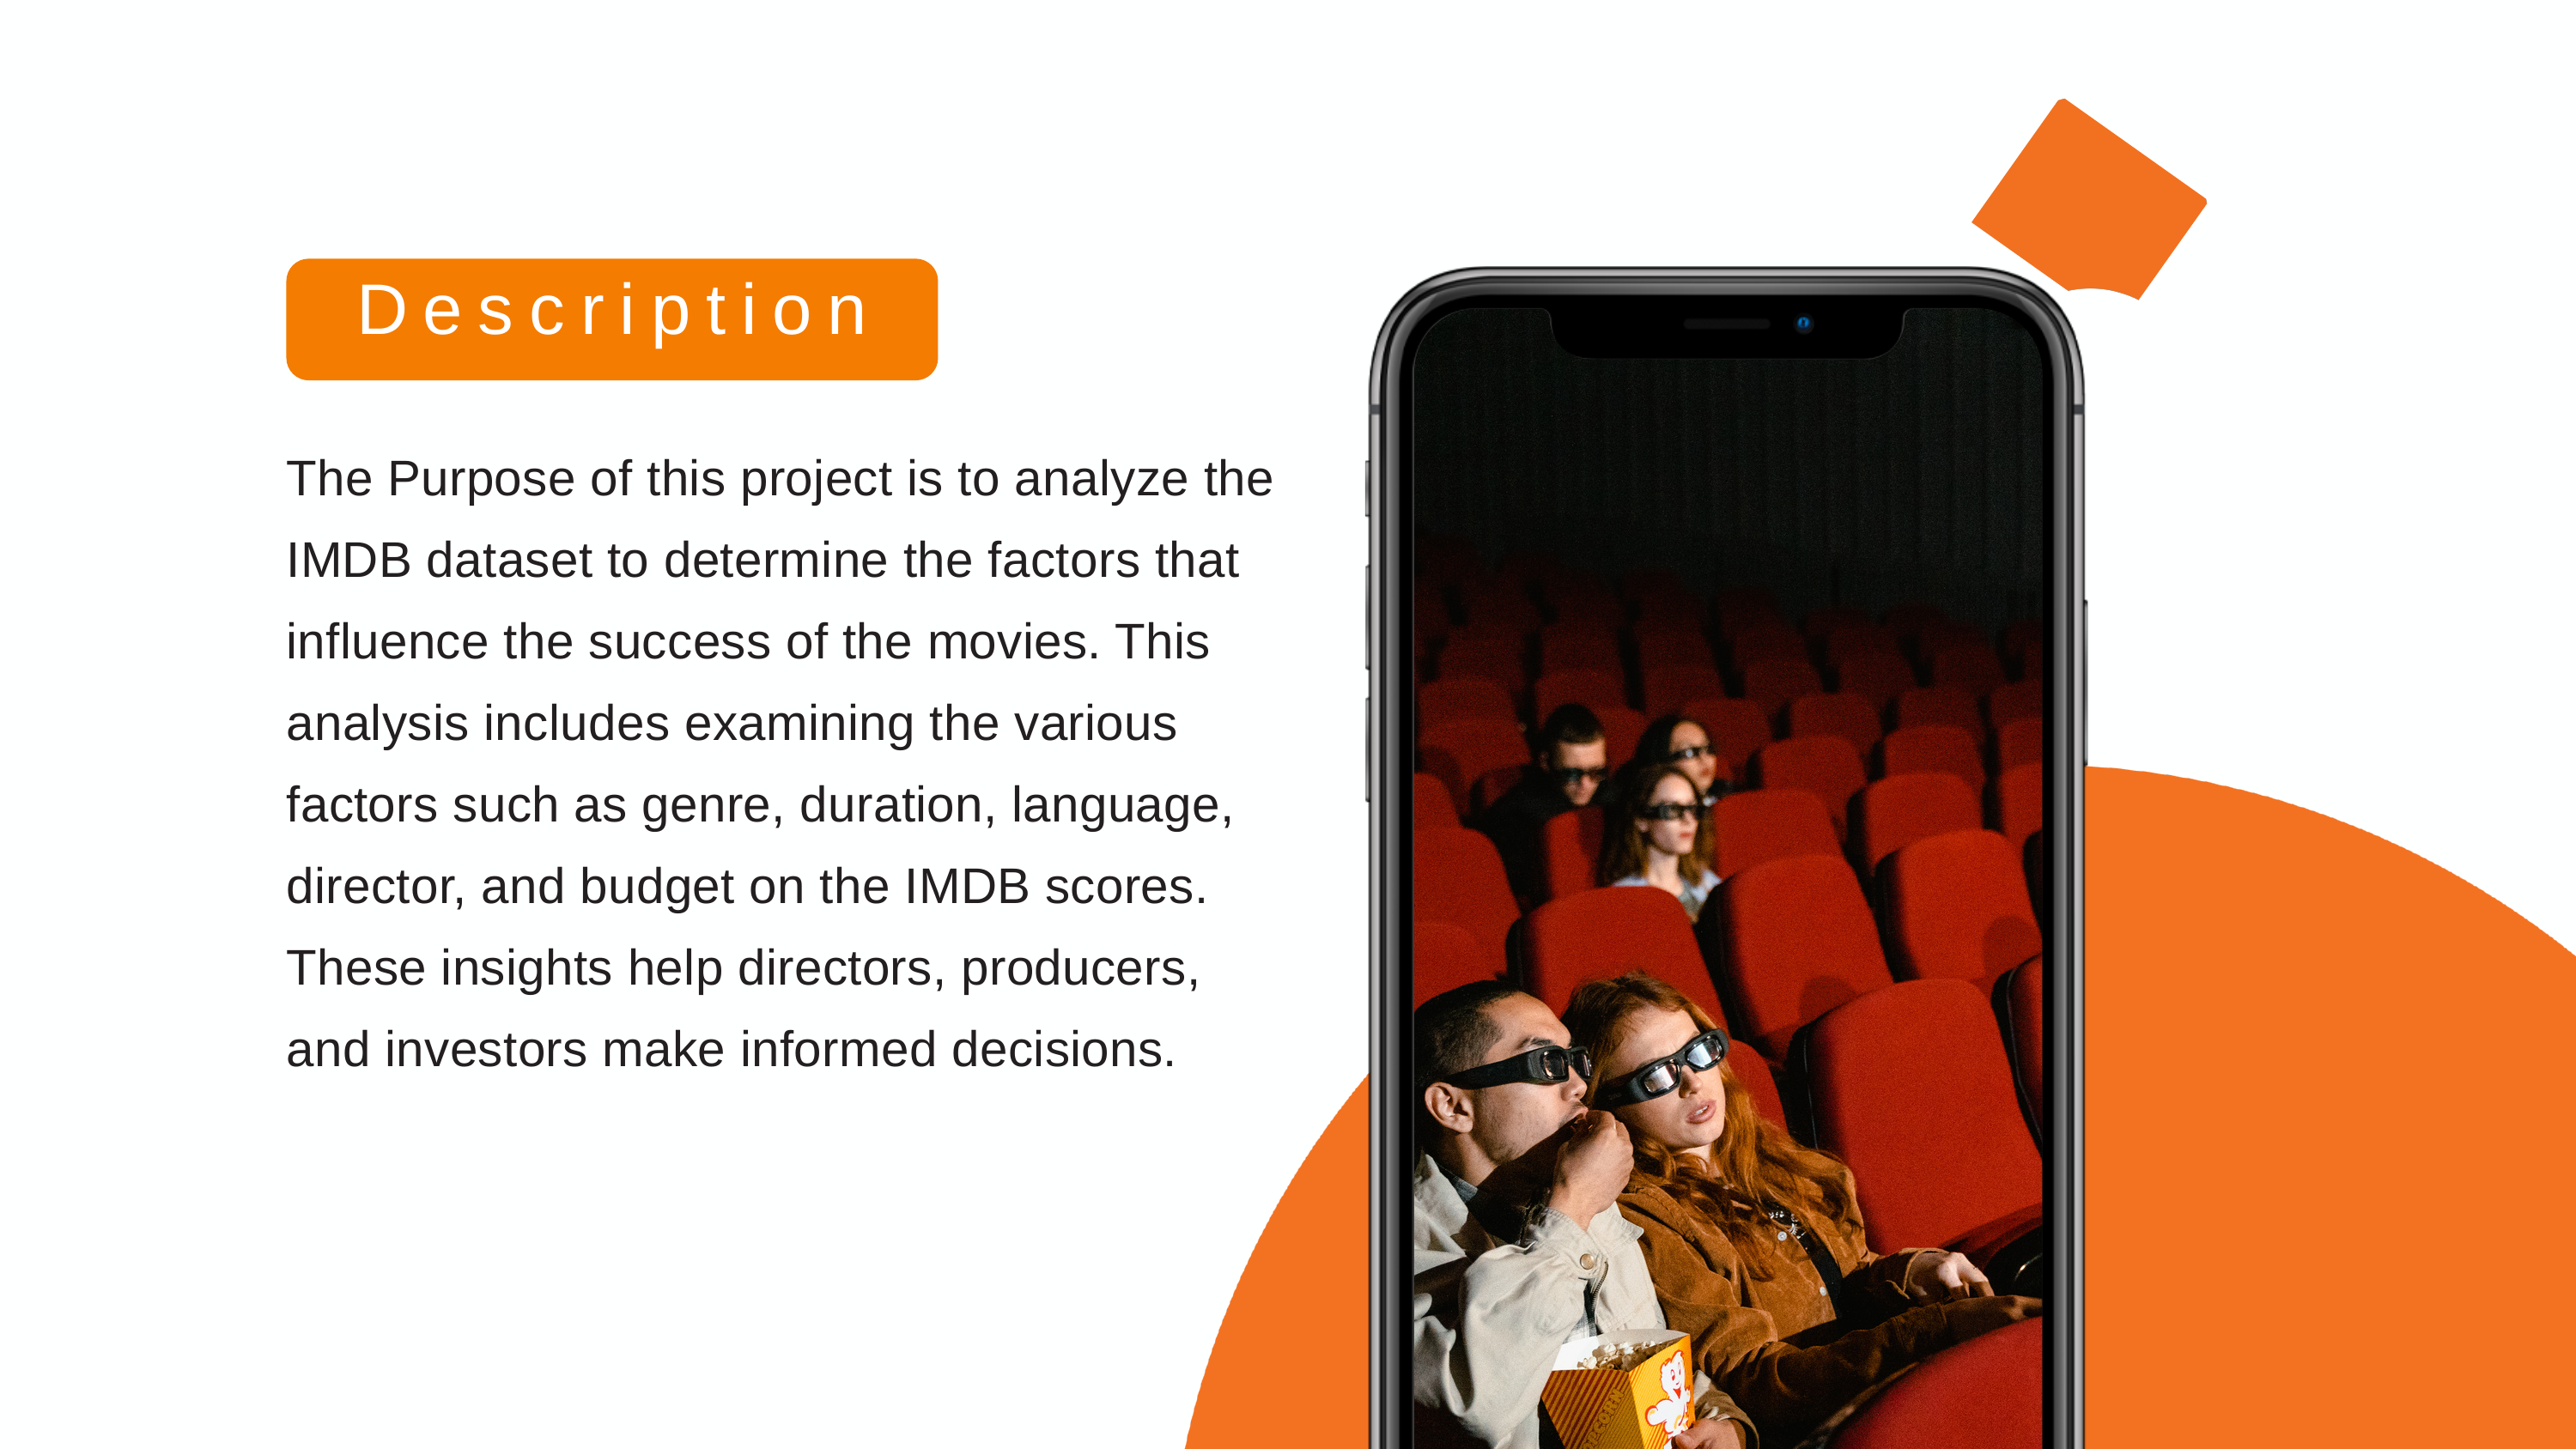

Description

The Purpose of this project is to analyze the IMDB dataset to determine the factors that influence the success of the movies. This analysis includes examining the various factors such as genre, duration, language, director, and budget on the IMDB scores. These insights help directors, producers, and investors make informed decisions.